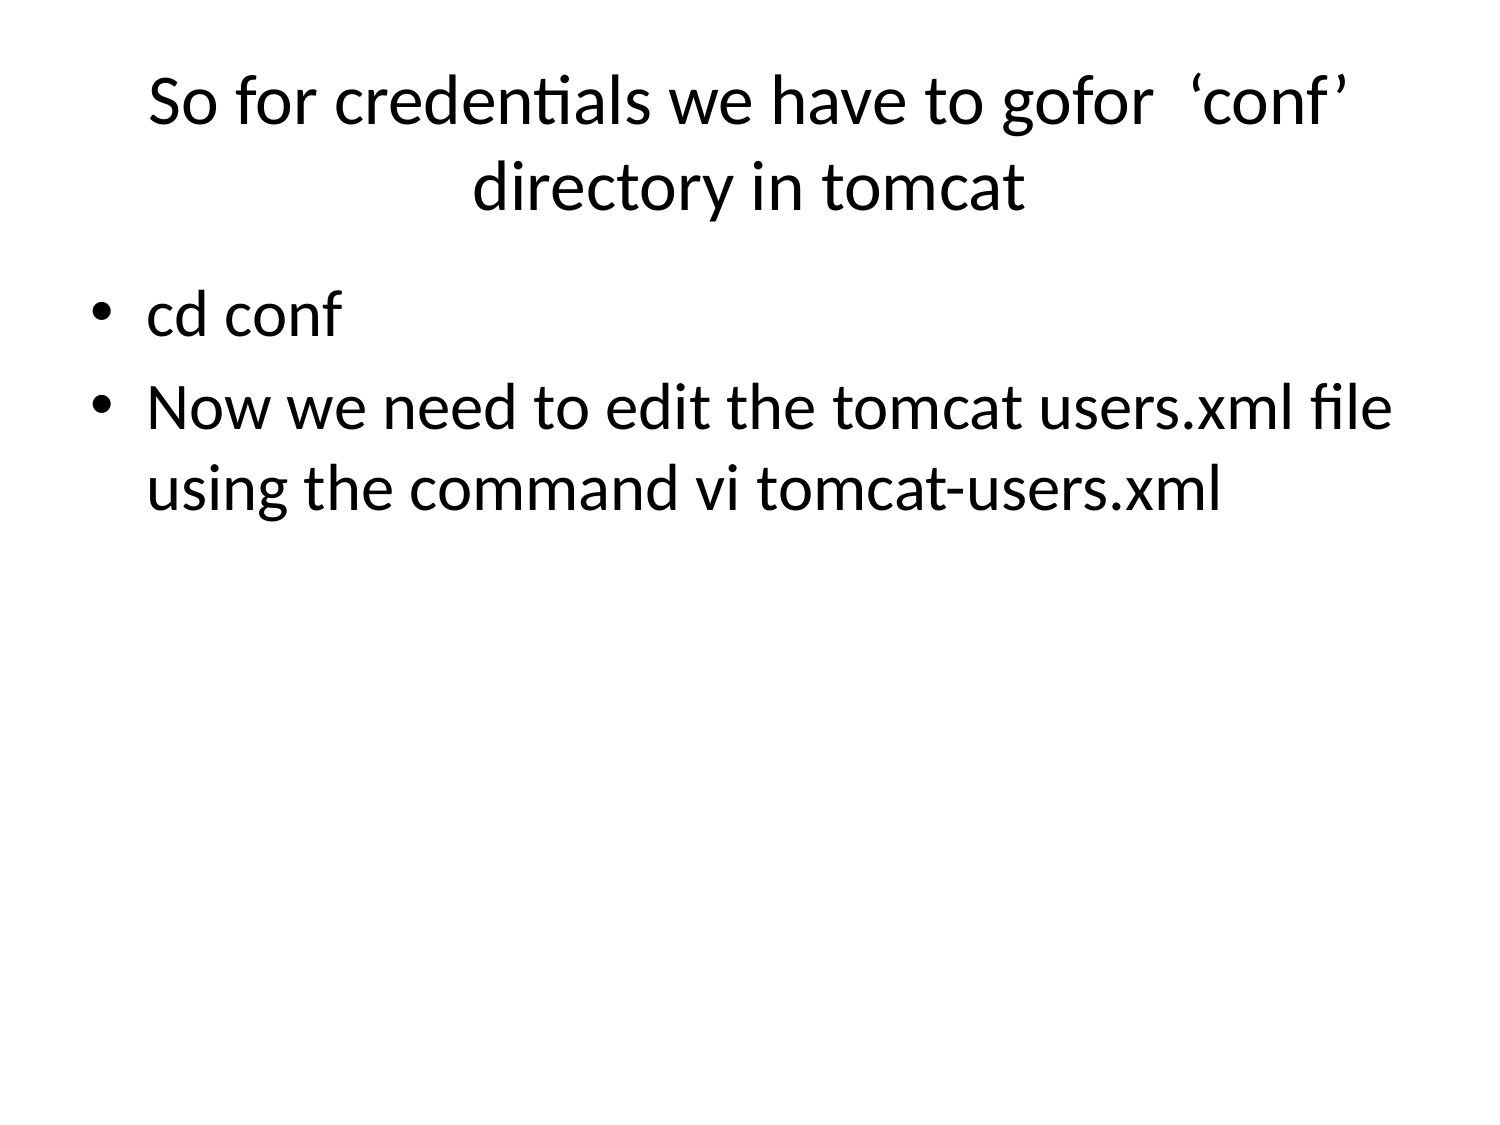

# So for credentials we have to gofor  ‘conf’ directory in tomcat
cd conf
Now we need to edit the tomcat users.xml file using the command vi tomcat-users.xml